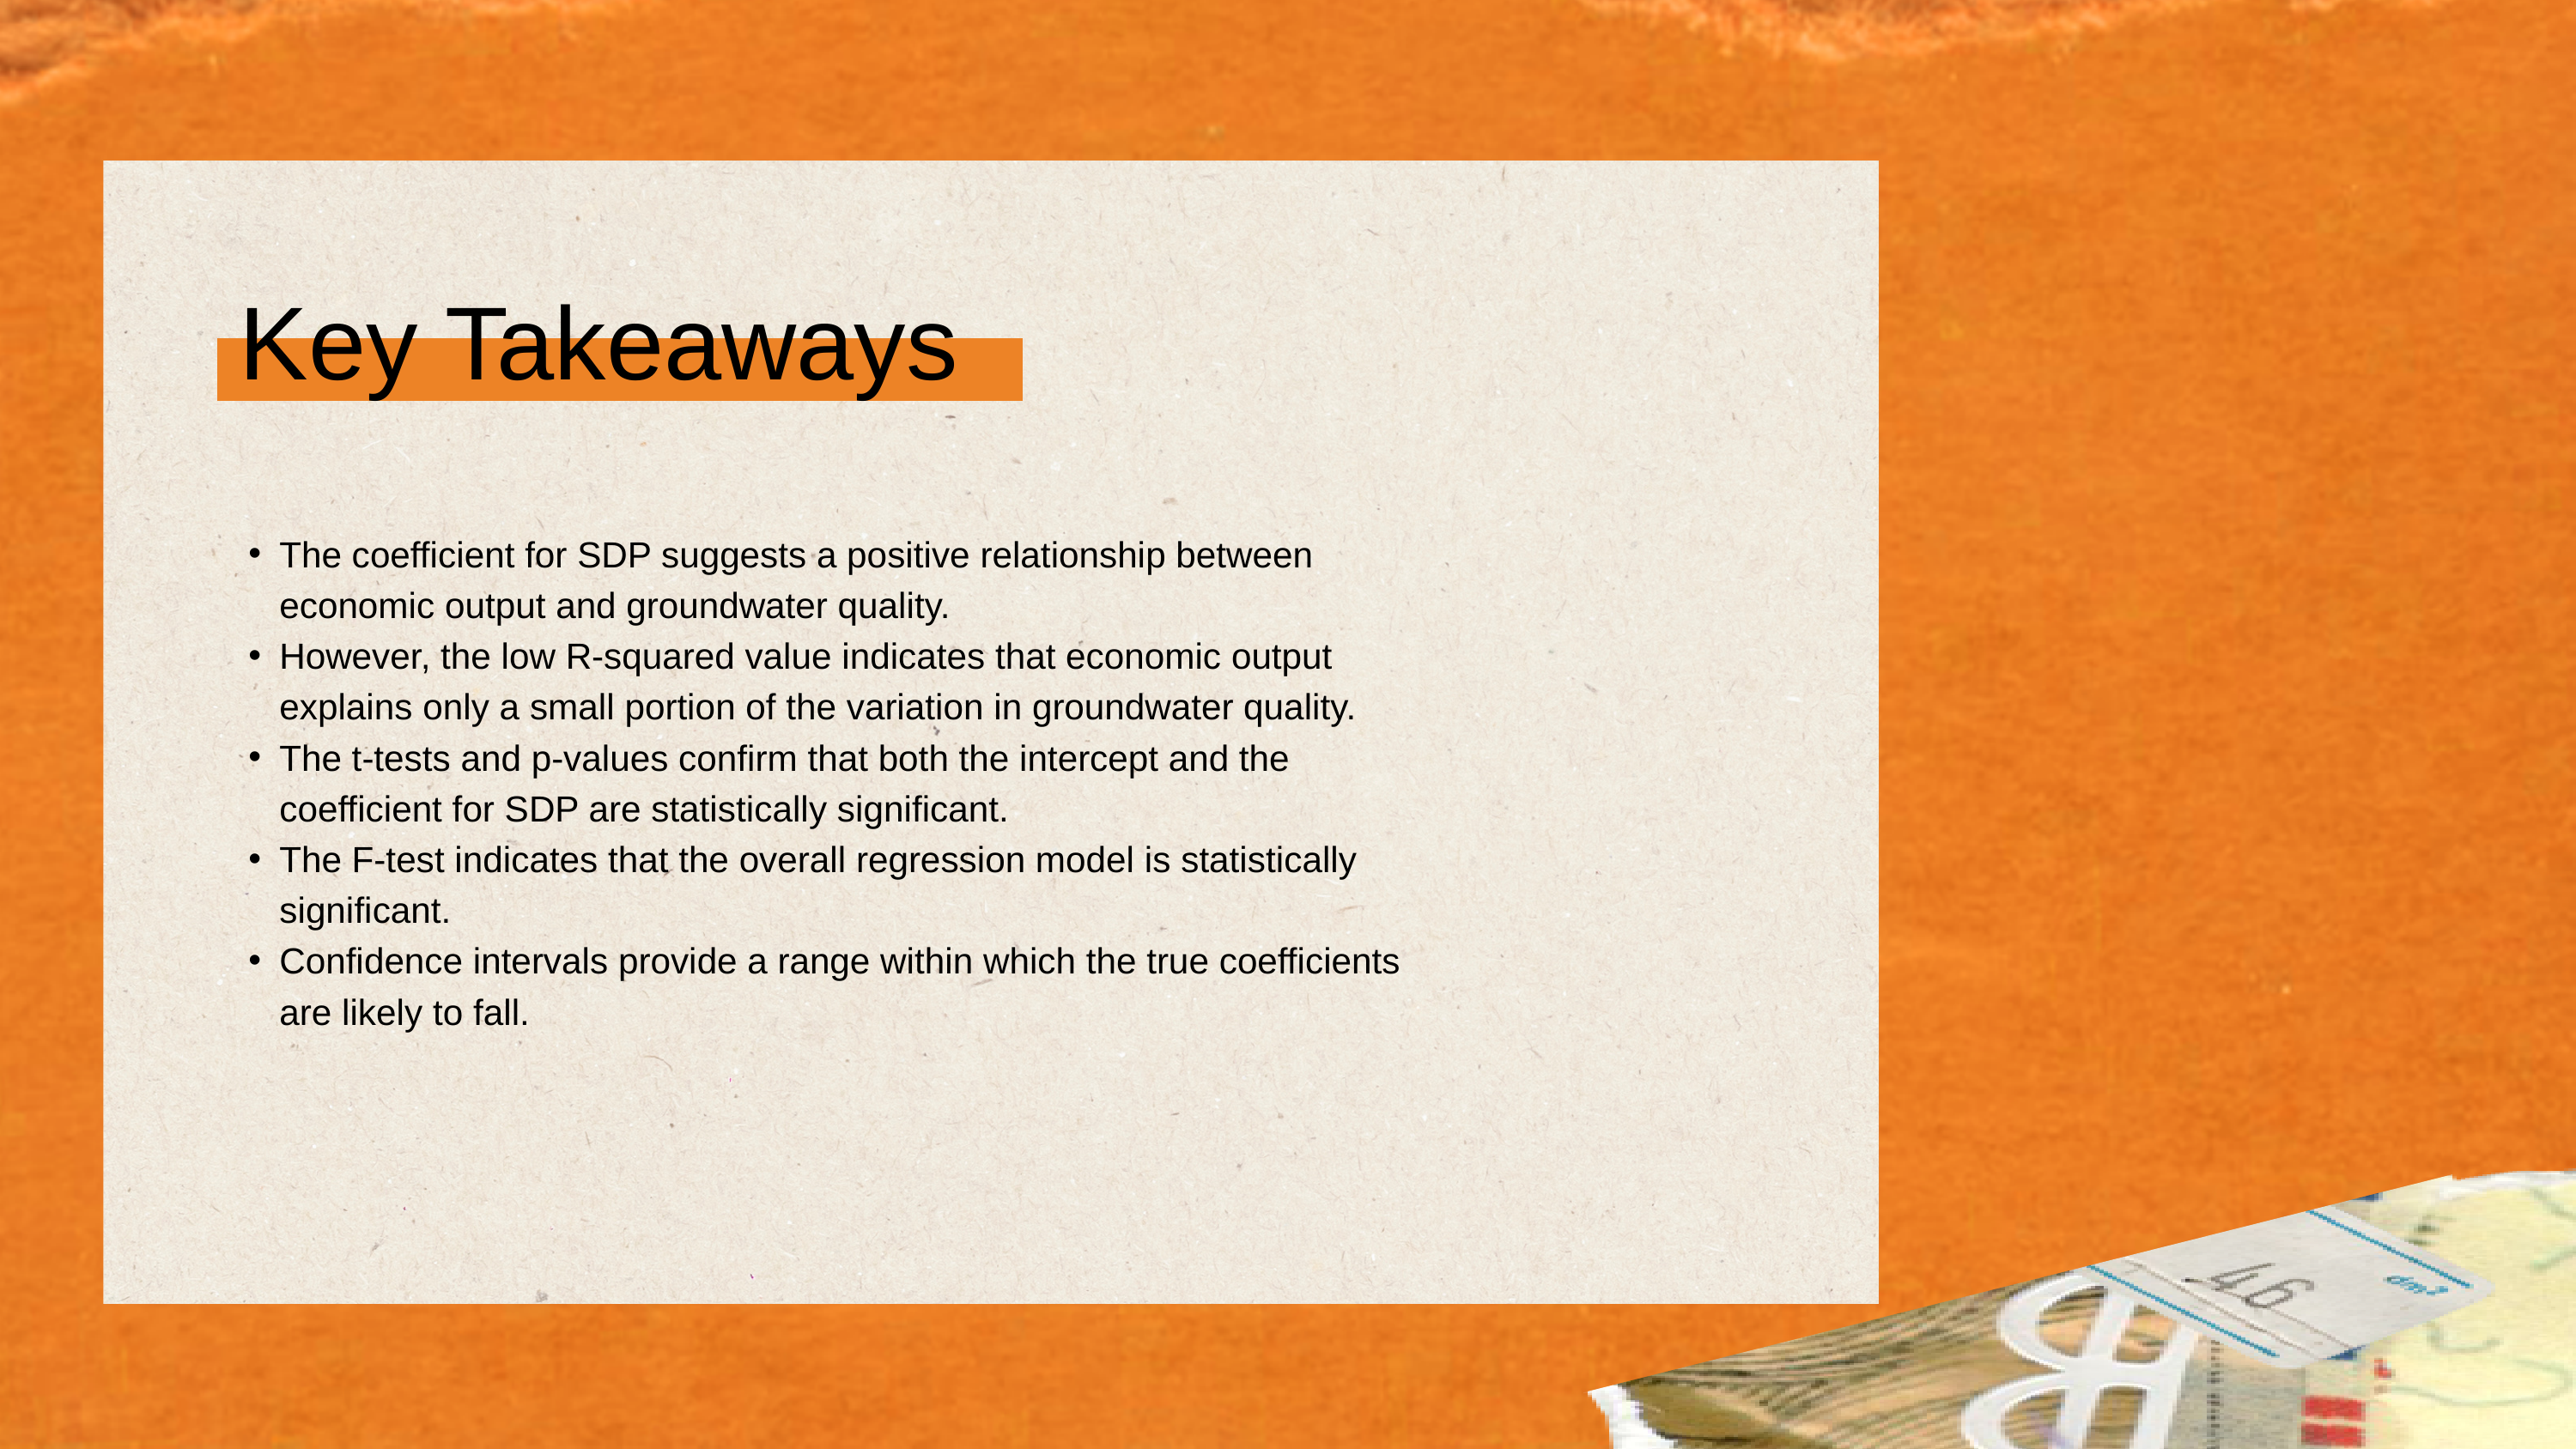

Key Takeaways

The coefficient for SDP suggests a positive relationship between economic output and groundwater quality.
However, the low R-squared value indicates that economic output explains only a small portion of the variation in groundwater quality.
The t-tests and p-values confirm that both the intercept and the coefficient for SDP are statistically significant.
The F-test indicates that the overall regression model is statistically significant.
Confidence intervals provide a range within which the true coefficients are likely to fall.